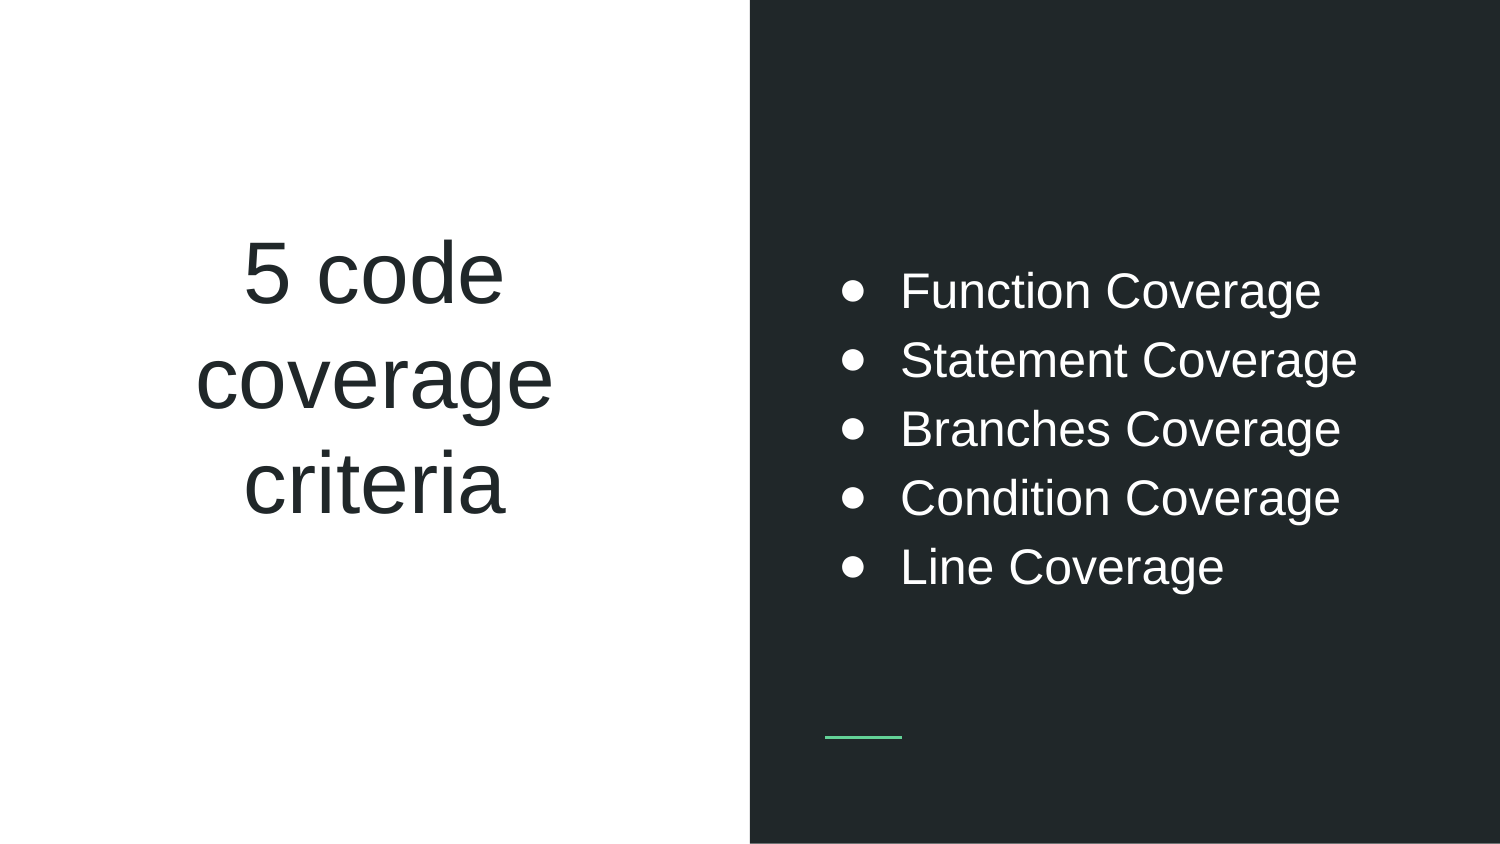

Function Coverage
Statement Coverage
Branches Coverage
Condition Coverage
Line Coverage
# 5 code coverage criteria